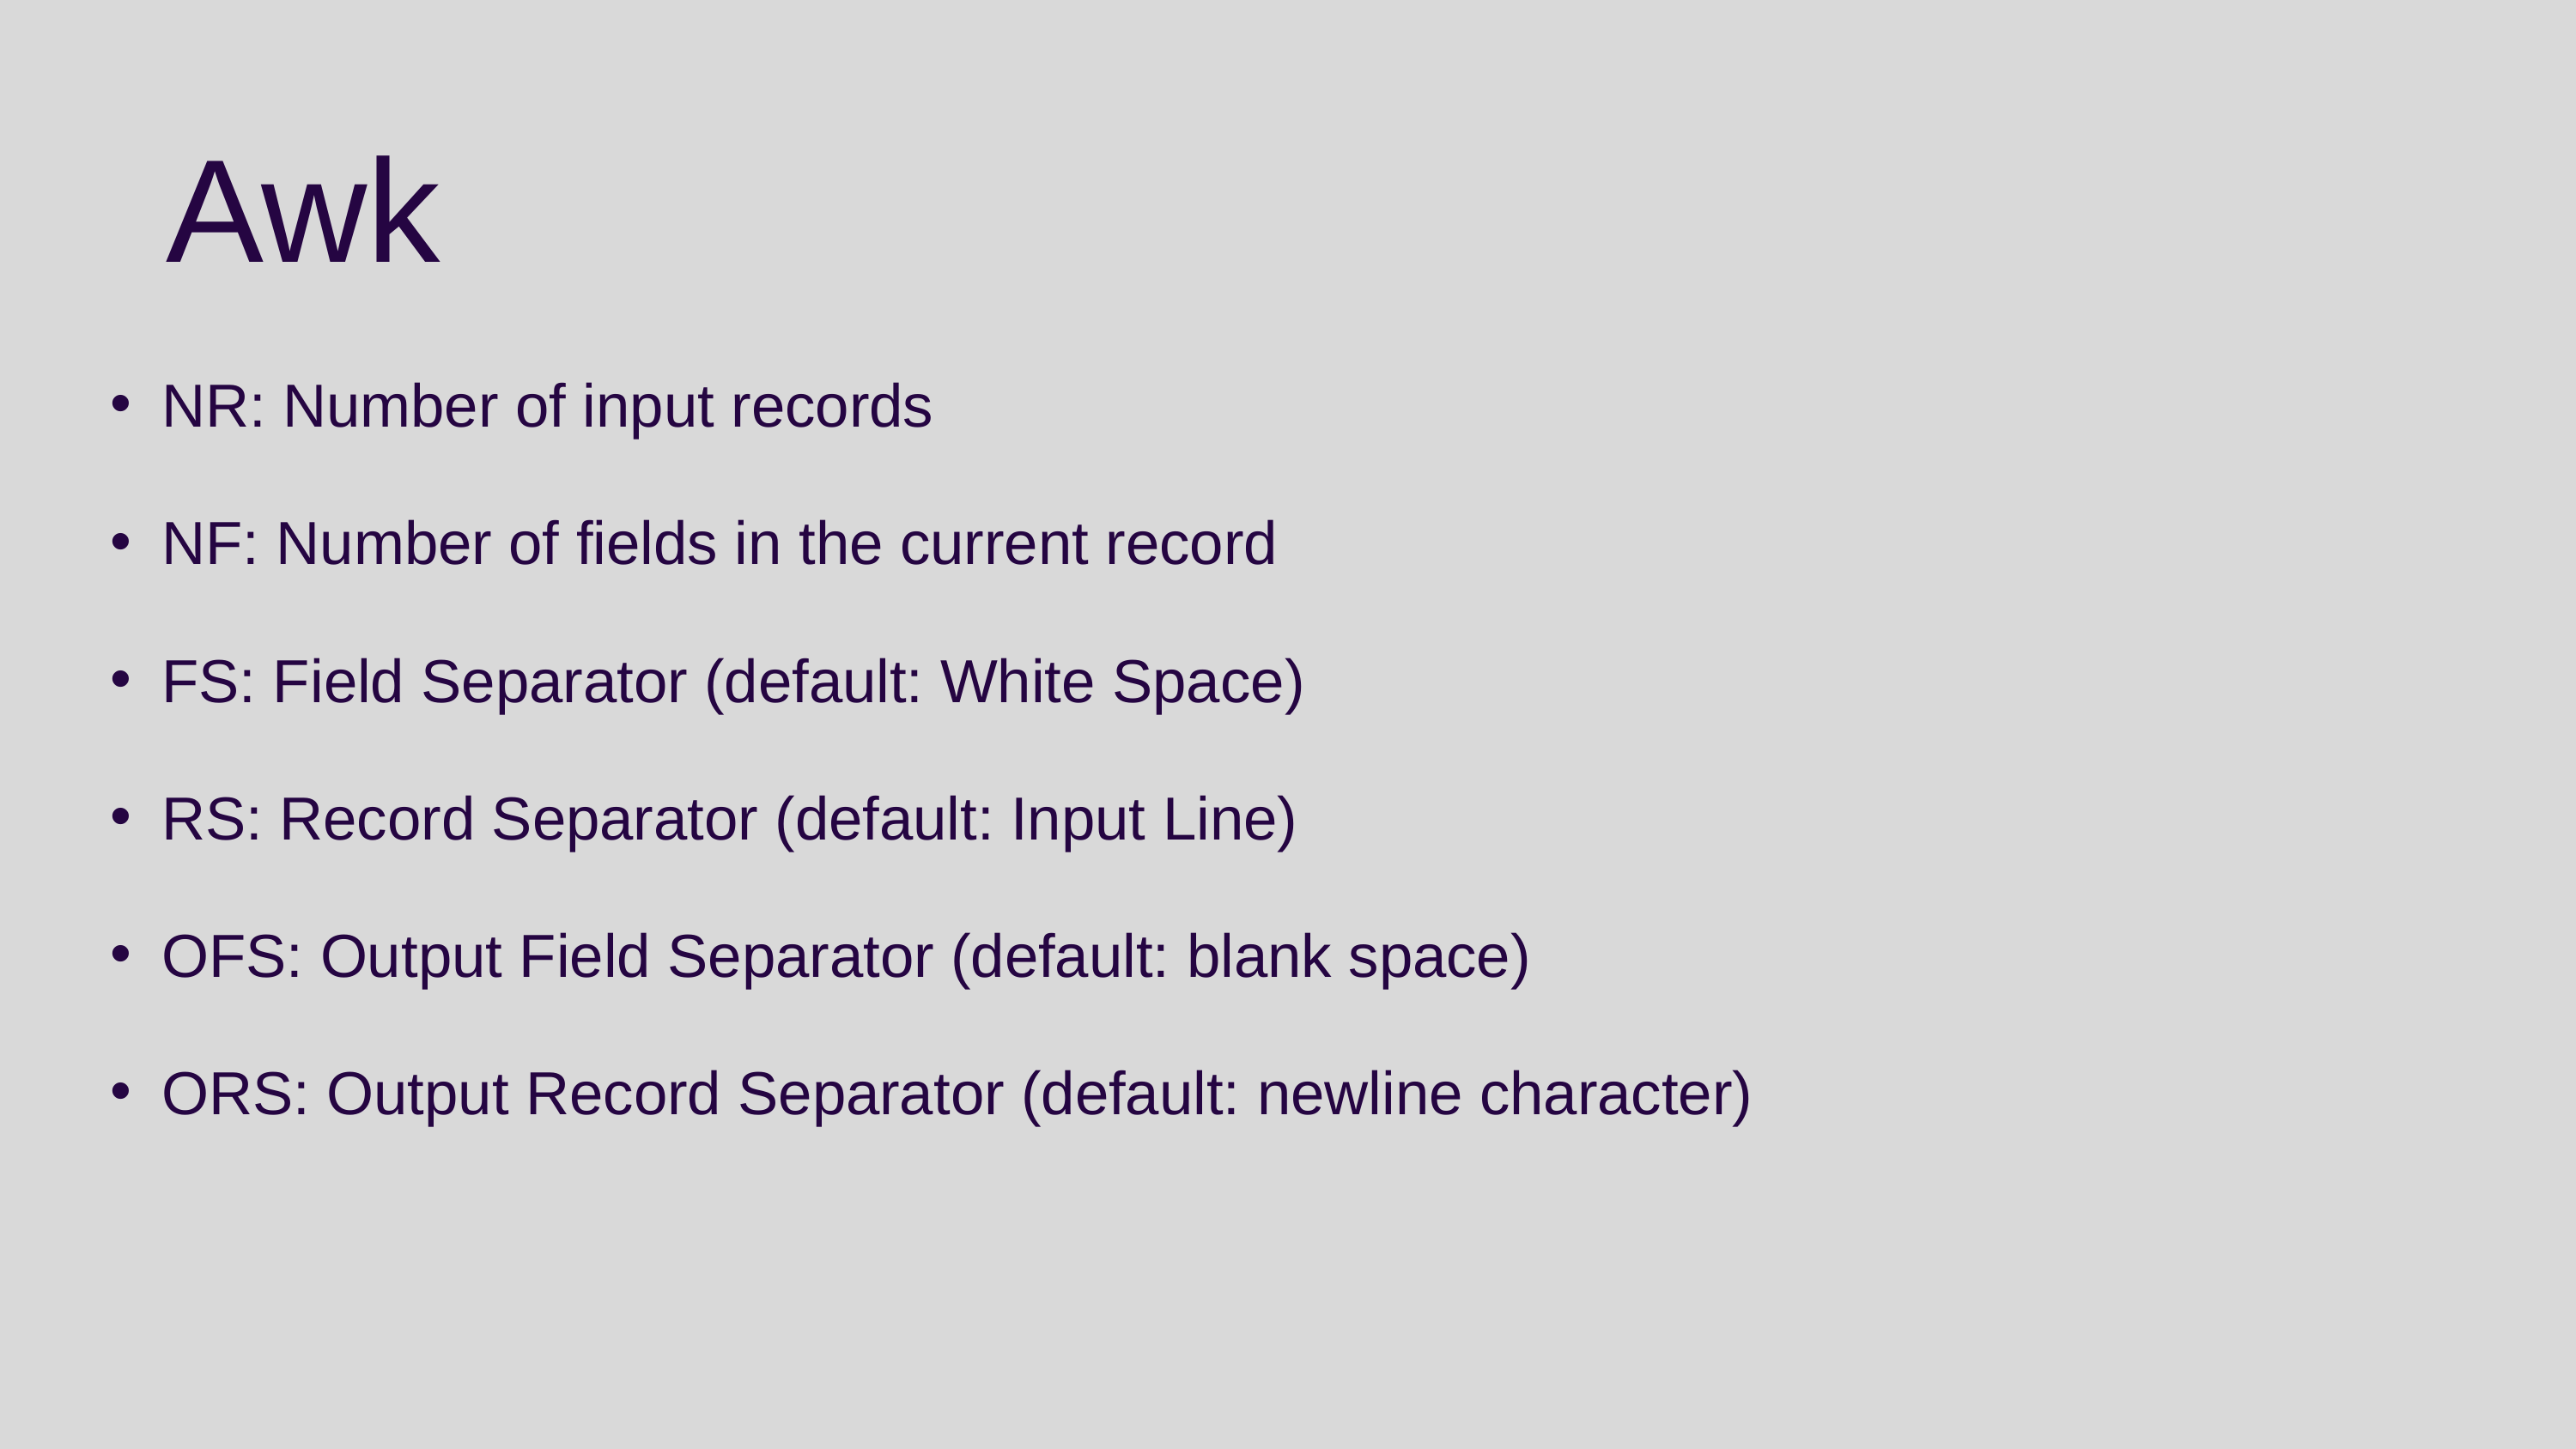

Awk
NR: Number of input records

NF: Number of fields in the current record

FS: Field Separator (default: White Space)

RS: Record Separator (default: Input Line)

OFS: Output Field Separator (default: blank space)

ORS: Output Record Separator (default: newline character)